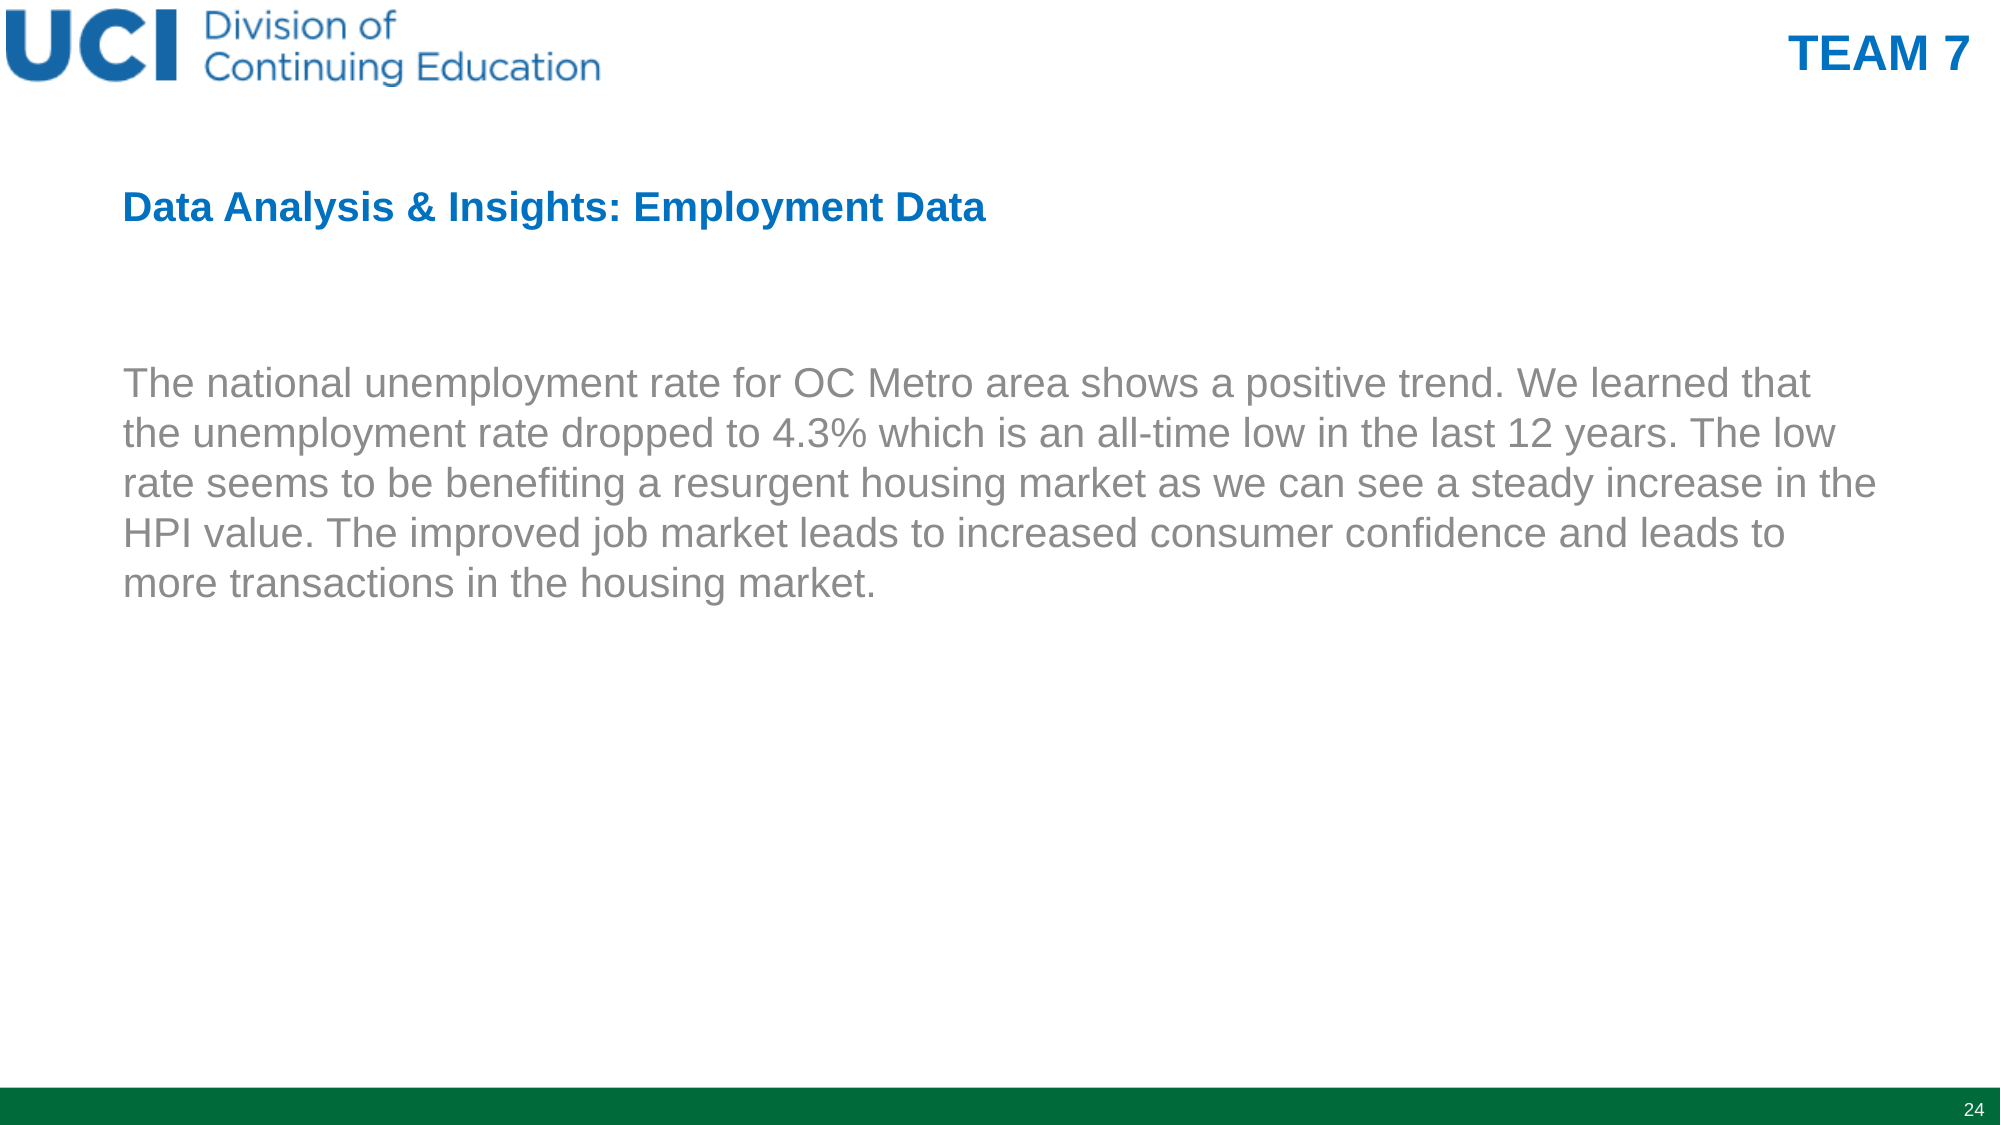

Data Analysis & Insights: Employment Data
The national unemployment rate for OC Metro area shows a positive trend. We learned that the unemployment rate dropped to 4.3% which is an all-time low in the last 12 years. The low rate seems to be benefiting a resurgent housing market as we can see a steady increase in the HPI value. The improved job market leads to increased consumer confidence and leads to more transactions in the housing market.

24